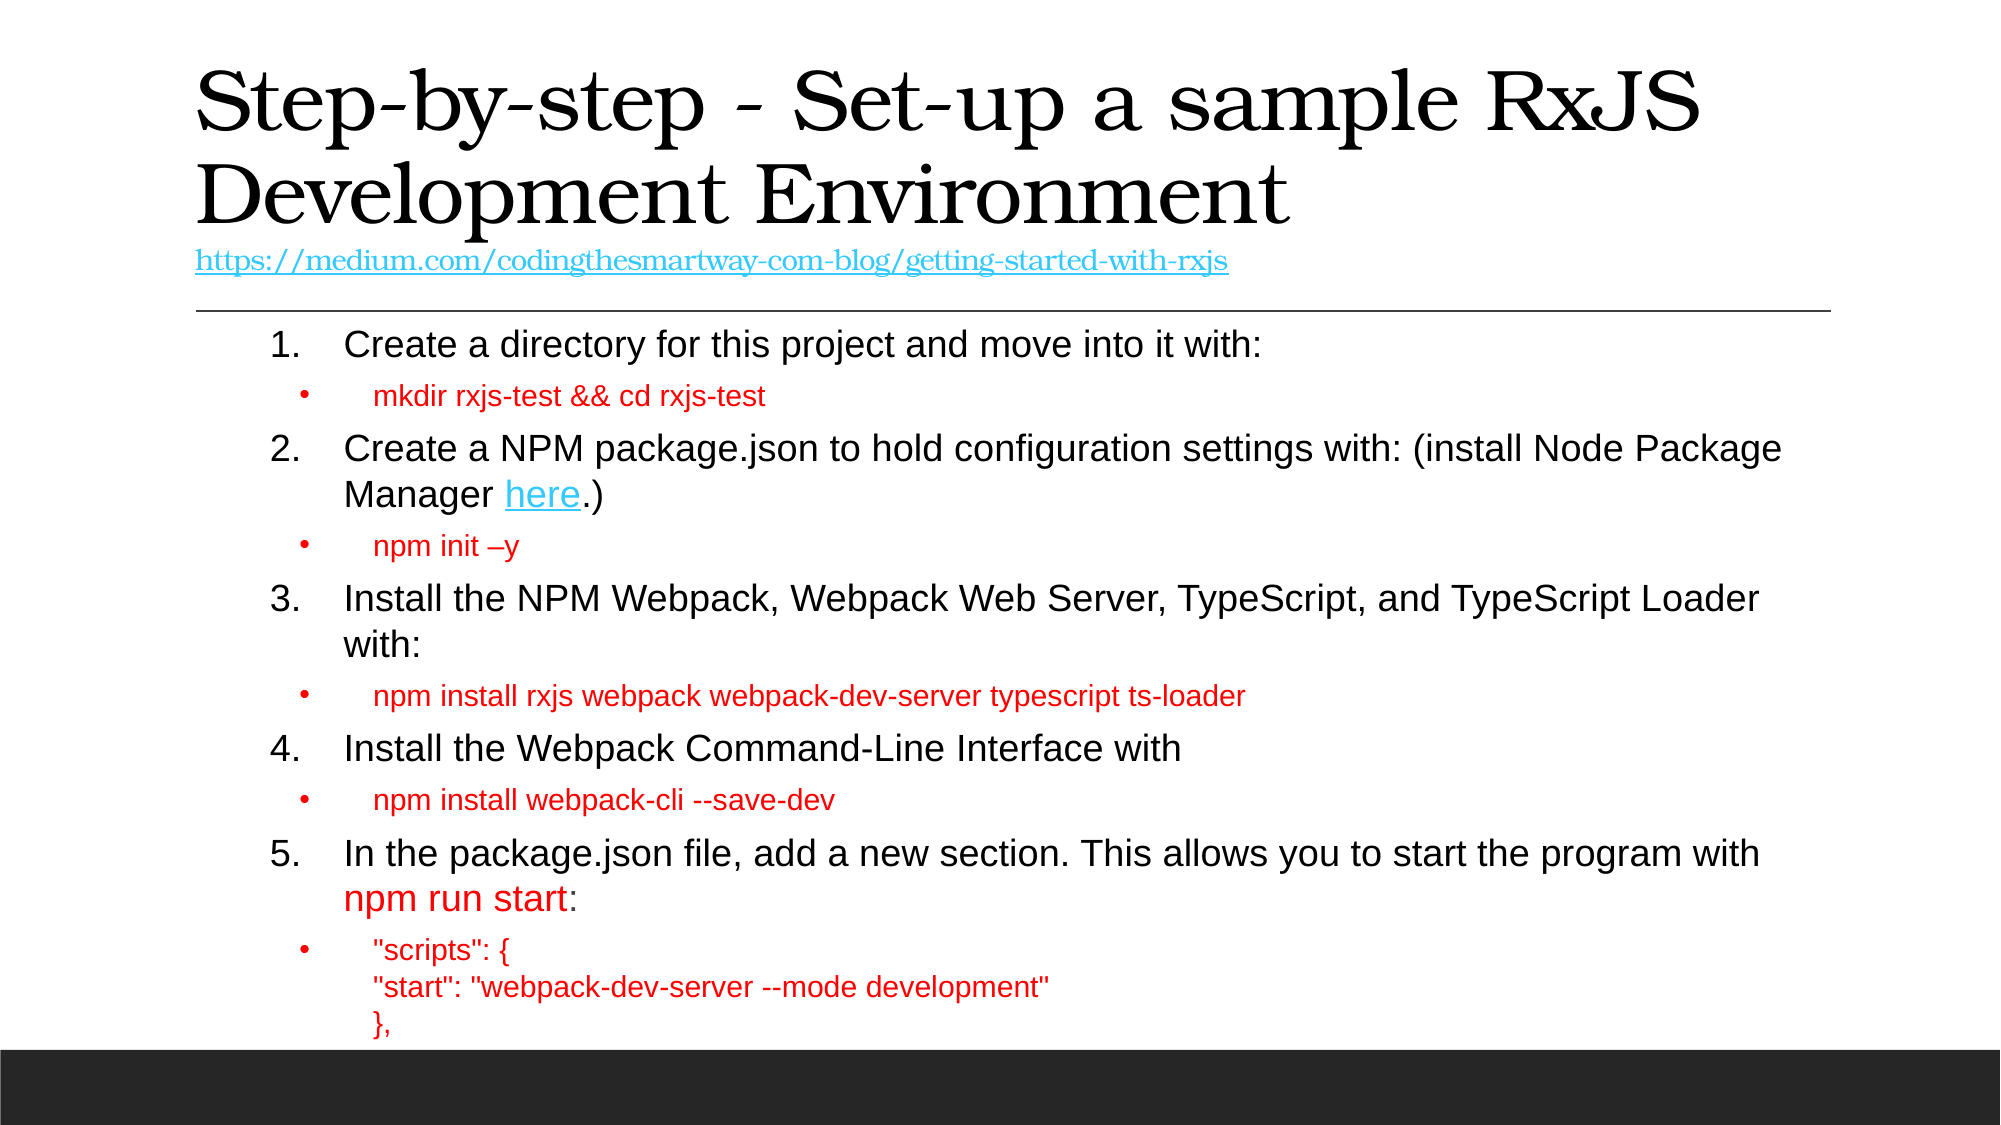

# Step-by-step - Set-up a sample RxJS Development Environment https://medium.com/codingthesmartway-com-blog/getting-started-with-rxjs
Create a directory for this project and move into it with:
mkdir rxjs-test && cd rxjs-test
Create a NPM package.json to hold configuration settings with: (install Node Package Manager here.)
npm init –y
Install the NPM Webpack, Webpack Web Server, TypeScript, and TypeScript Loader with:
npm install rxjs webpack webpack-dev-server typescript ts-loader
Install the Webpack Command-Line Interface with
npm install webpack-cli --save-dev
In the package.json file, add a new section. This allows you to start the program with npm run start:
"scripts": {
"start": "webpack-dev-server --mode development"
},